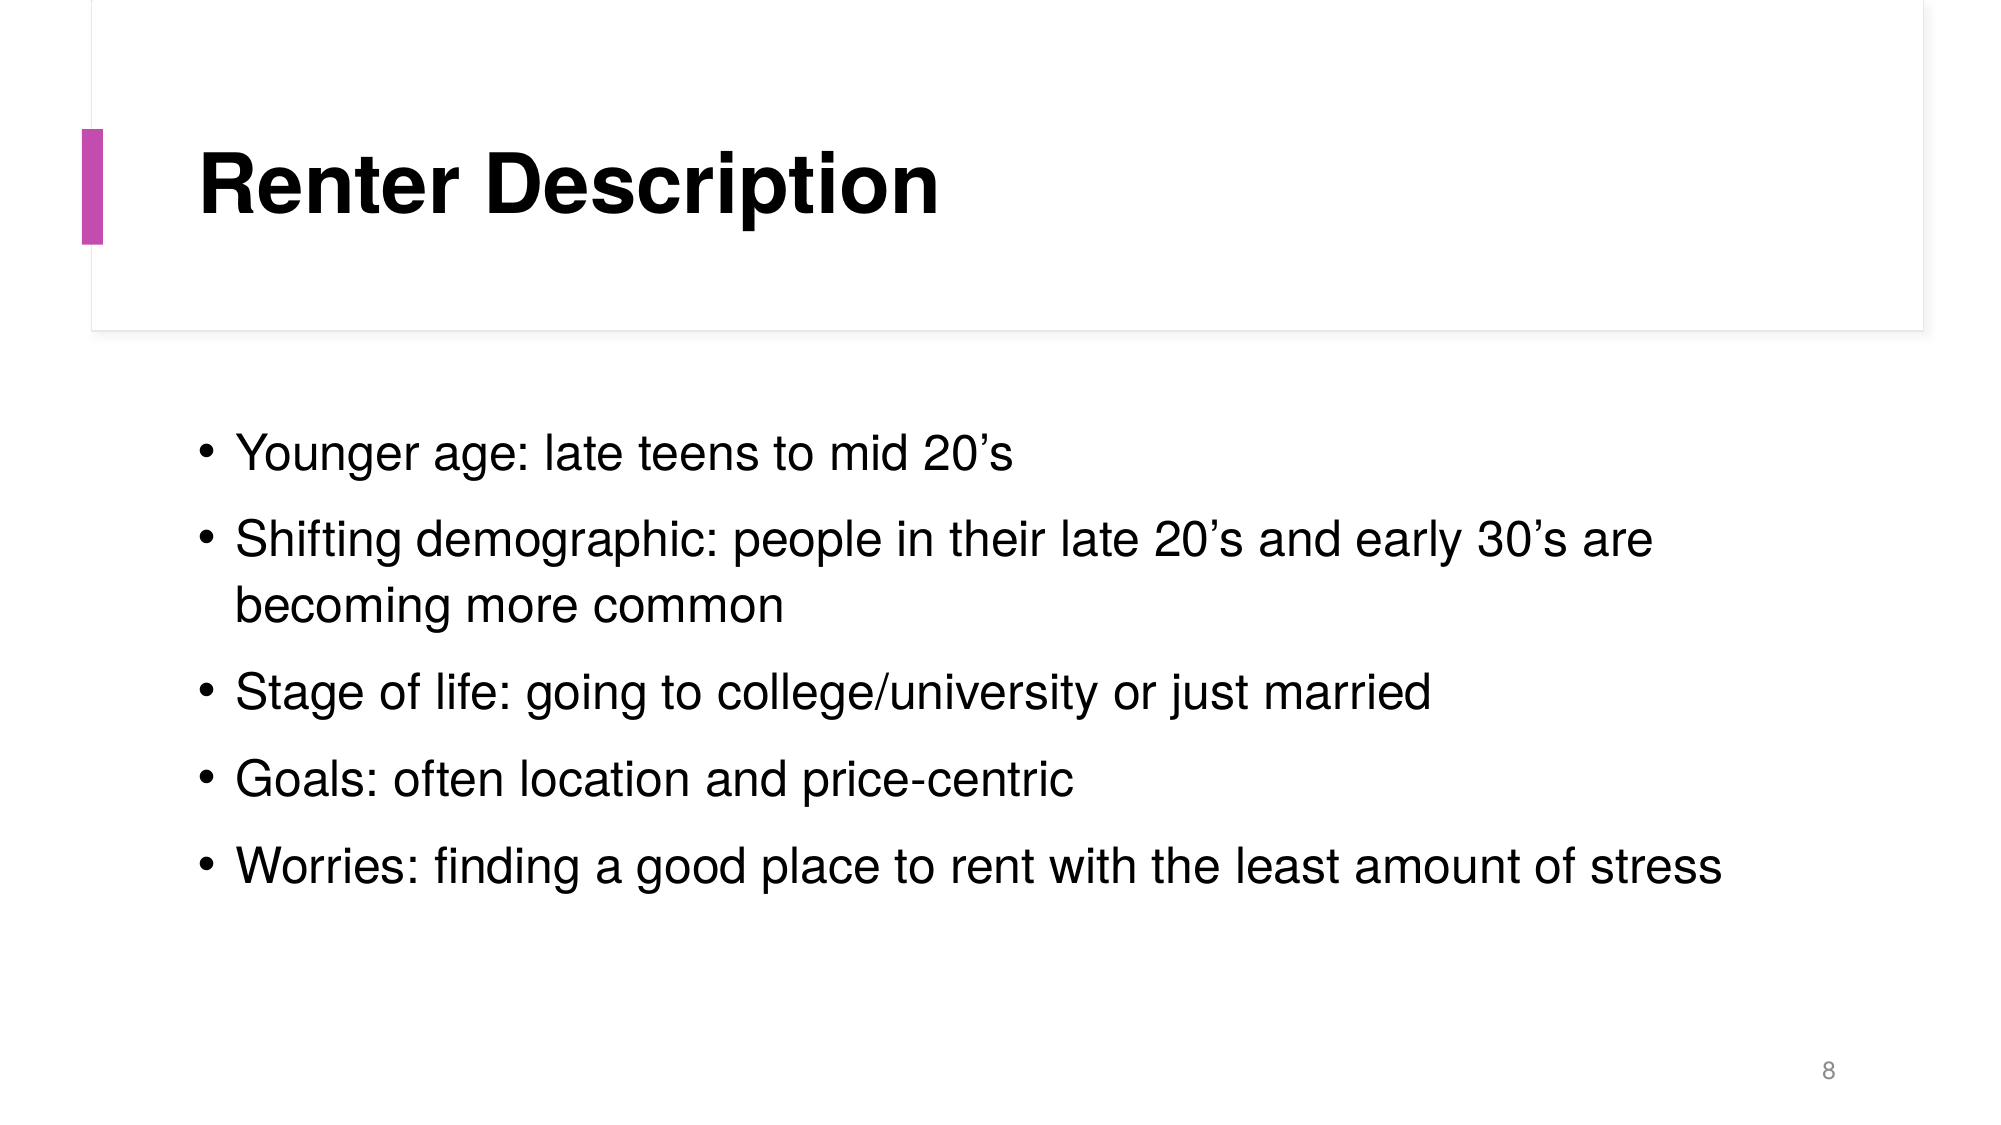

# Renter Description
Younger age: late teens to mid 20’s
Shifting demographic: people in their late 20’s and early 30’s are becoming more common
Stage of life: going to college/university or just married
Goals: often location and price-centric
Worries: finding a good place to rent with the least amount of stress

8